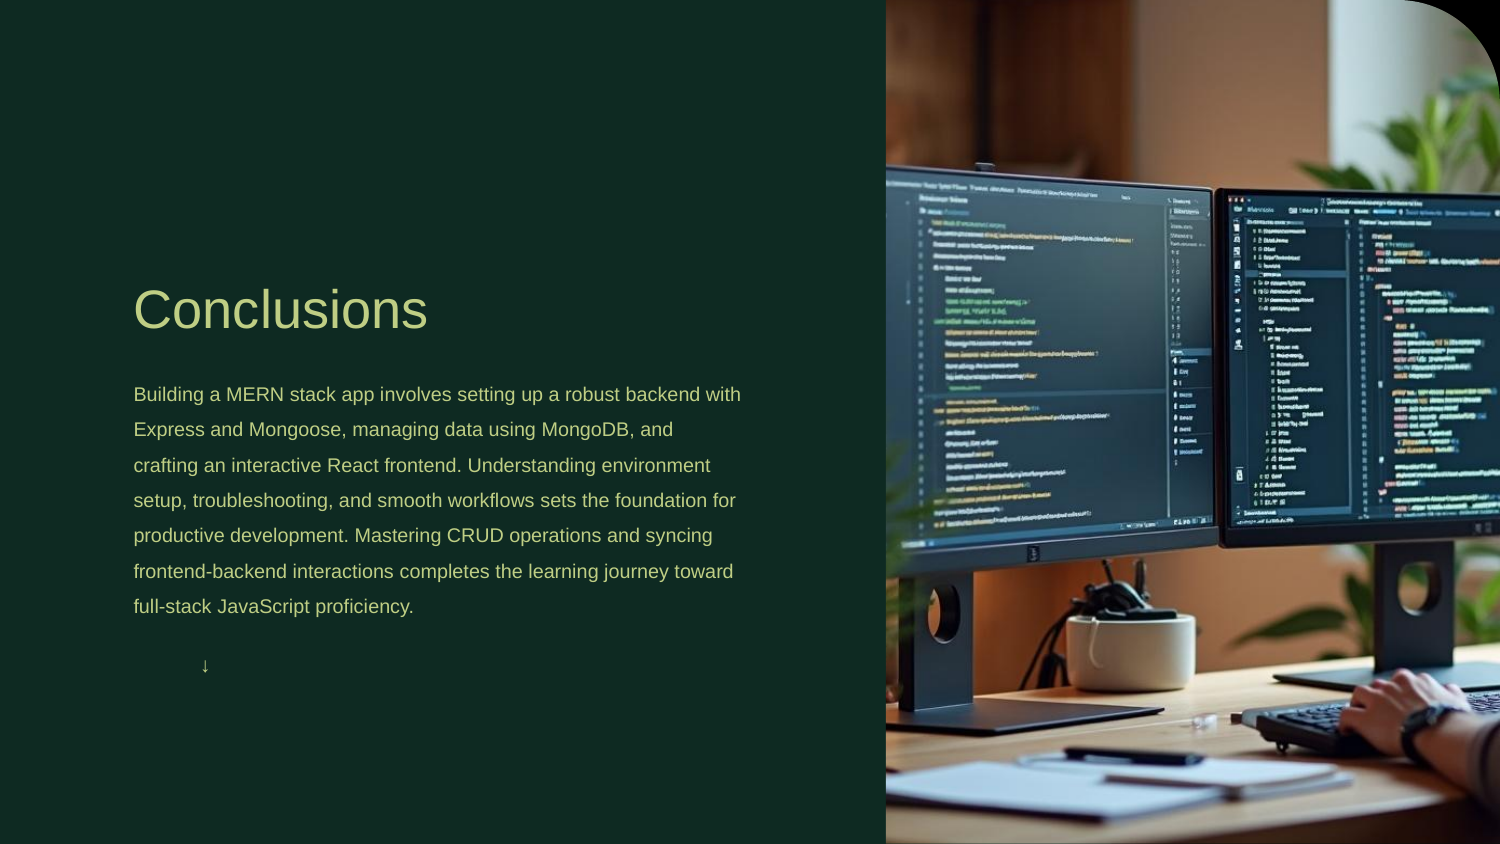

# Conclusions
Building a MERN stack app involves setting up a robust backend with Express and Mongoose, managing data using MongoDB, and crafting an interactive React frontend. Understanding environment setup, troubleshooting, and smooth workflows sets the foundation for productive development. Mastering CRUD operations and syncing frontend-backend interactions completes the learning journey toward full-stack JavaScript proficiency.
↓